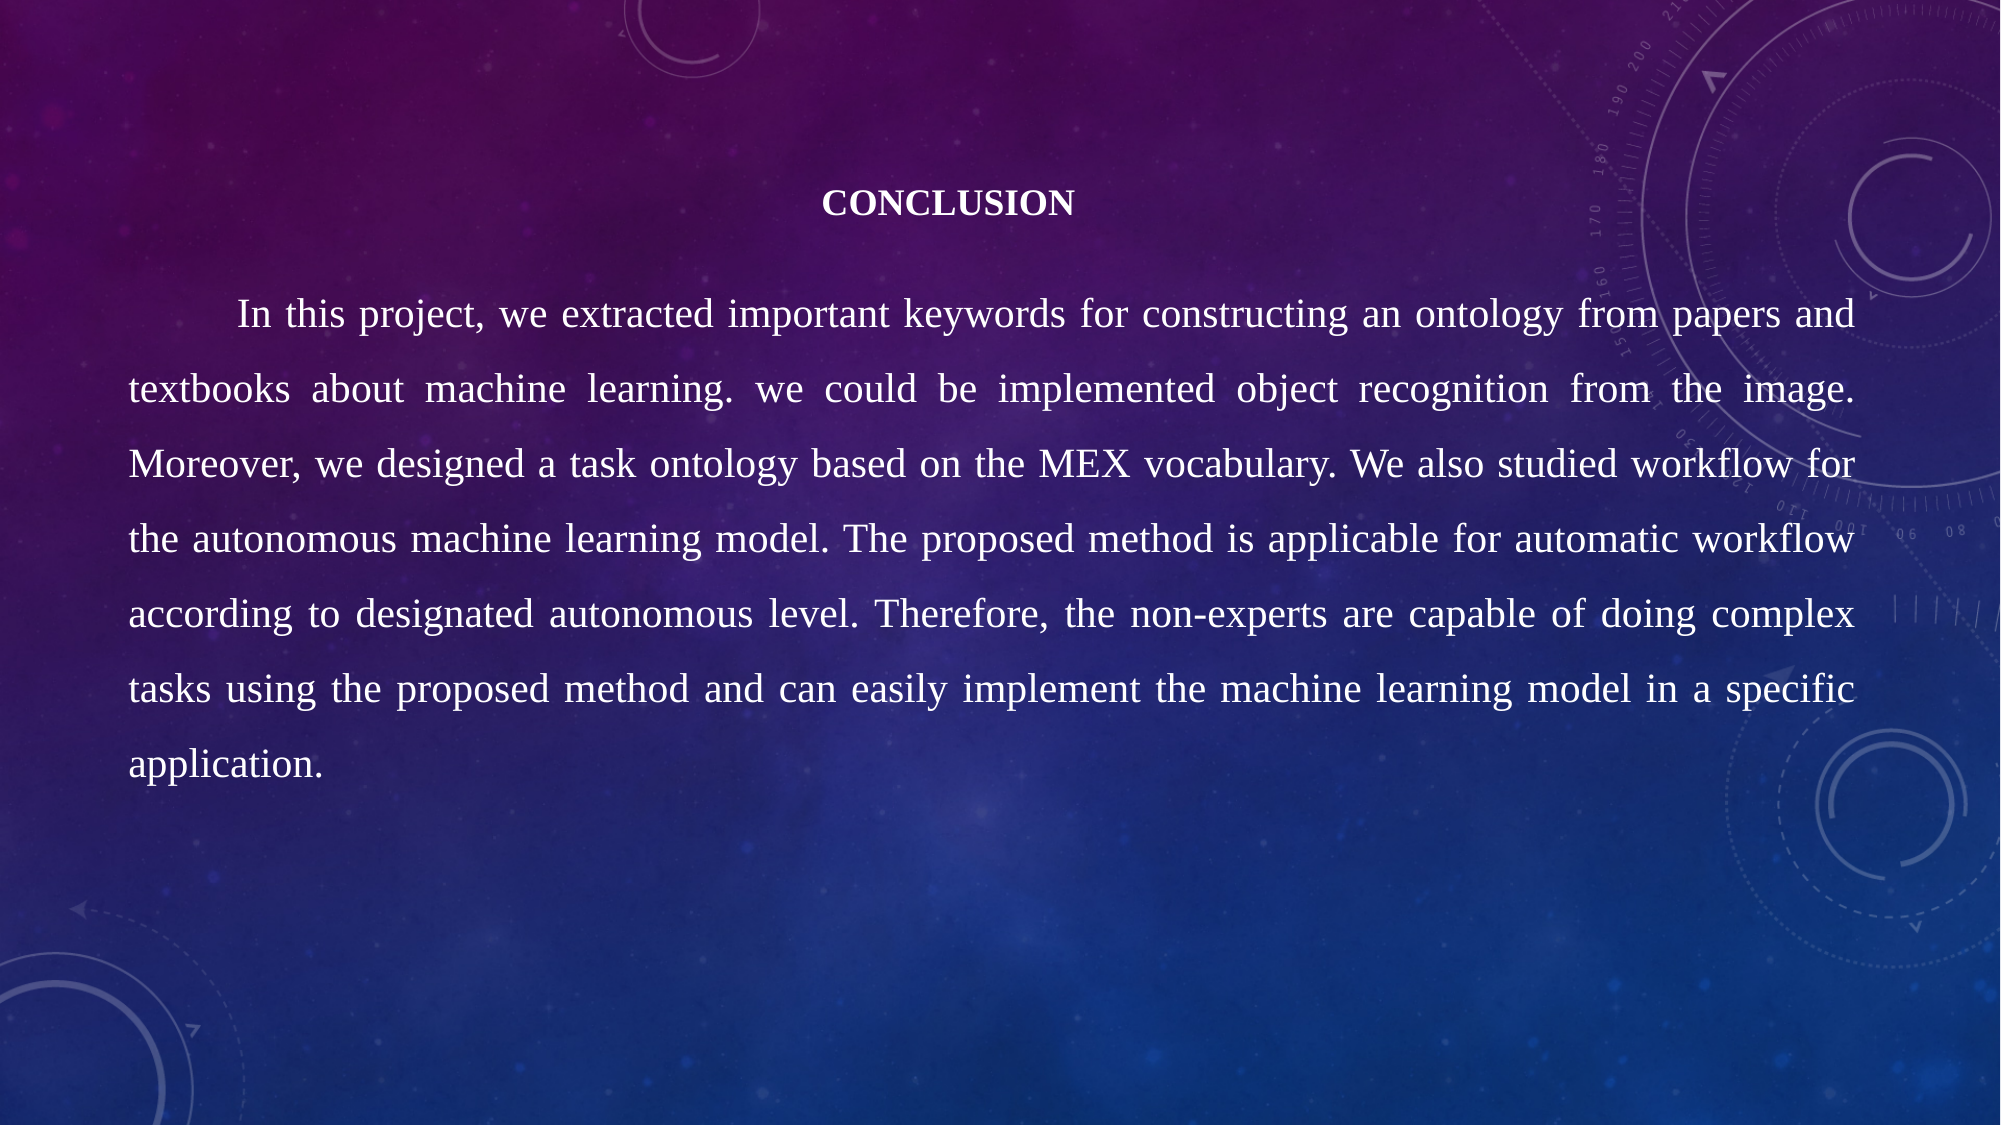

CONCLUSION
        In this project, we extracted important keywords for constructing an ontology from papers and textbooks about machine learning. we could be implemented object recognition from the image. Moreover, we designed a task ontology based on the MEX vocabulary. We also studied workflow for the autonomous machine learning model. The proposed method is applicable for automatic workflow according to designated autonomous level. Therefore, the non-experts are capable of doing complex tasks using the proposed method and can easily implement the machine learning model in a specific application.